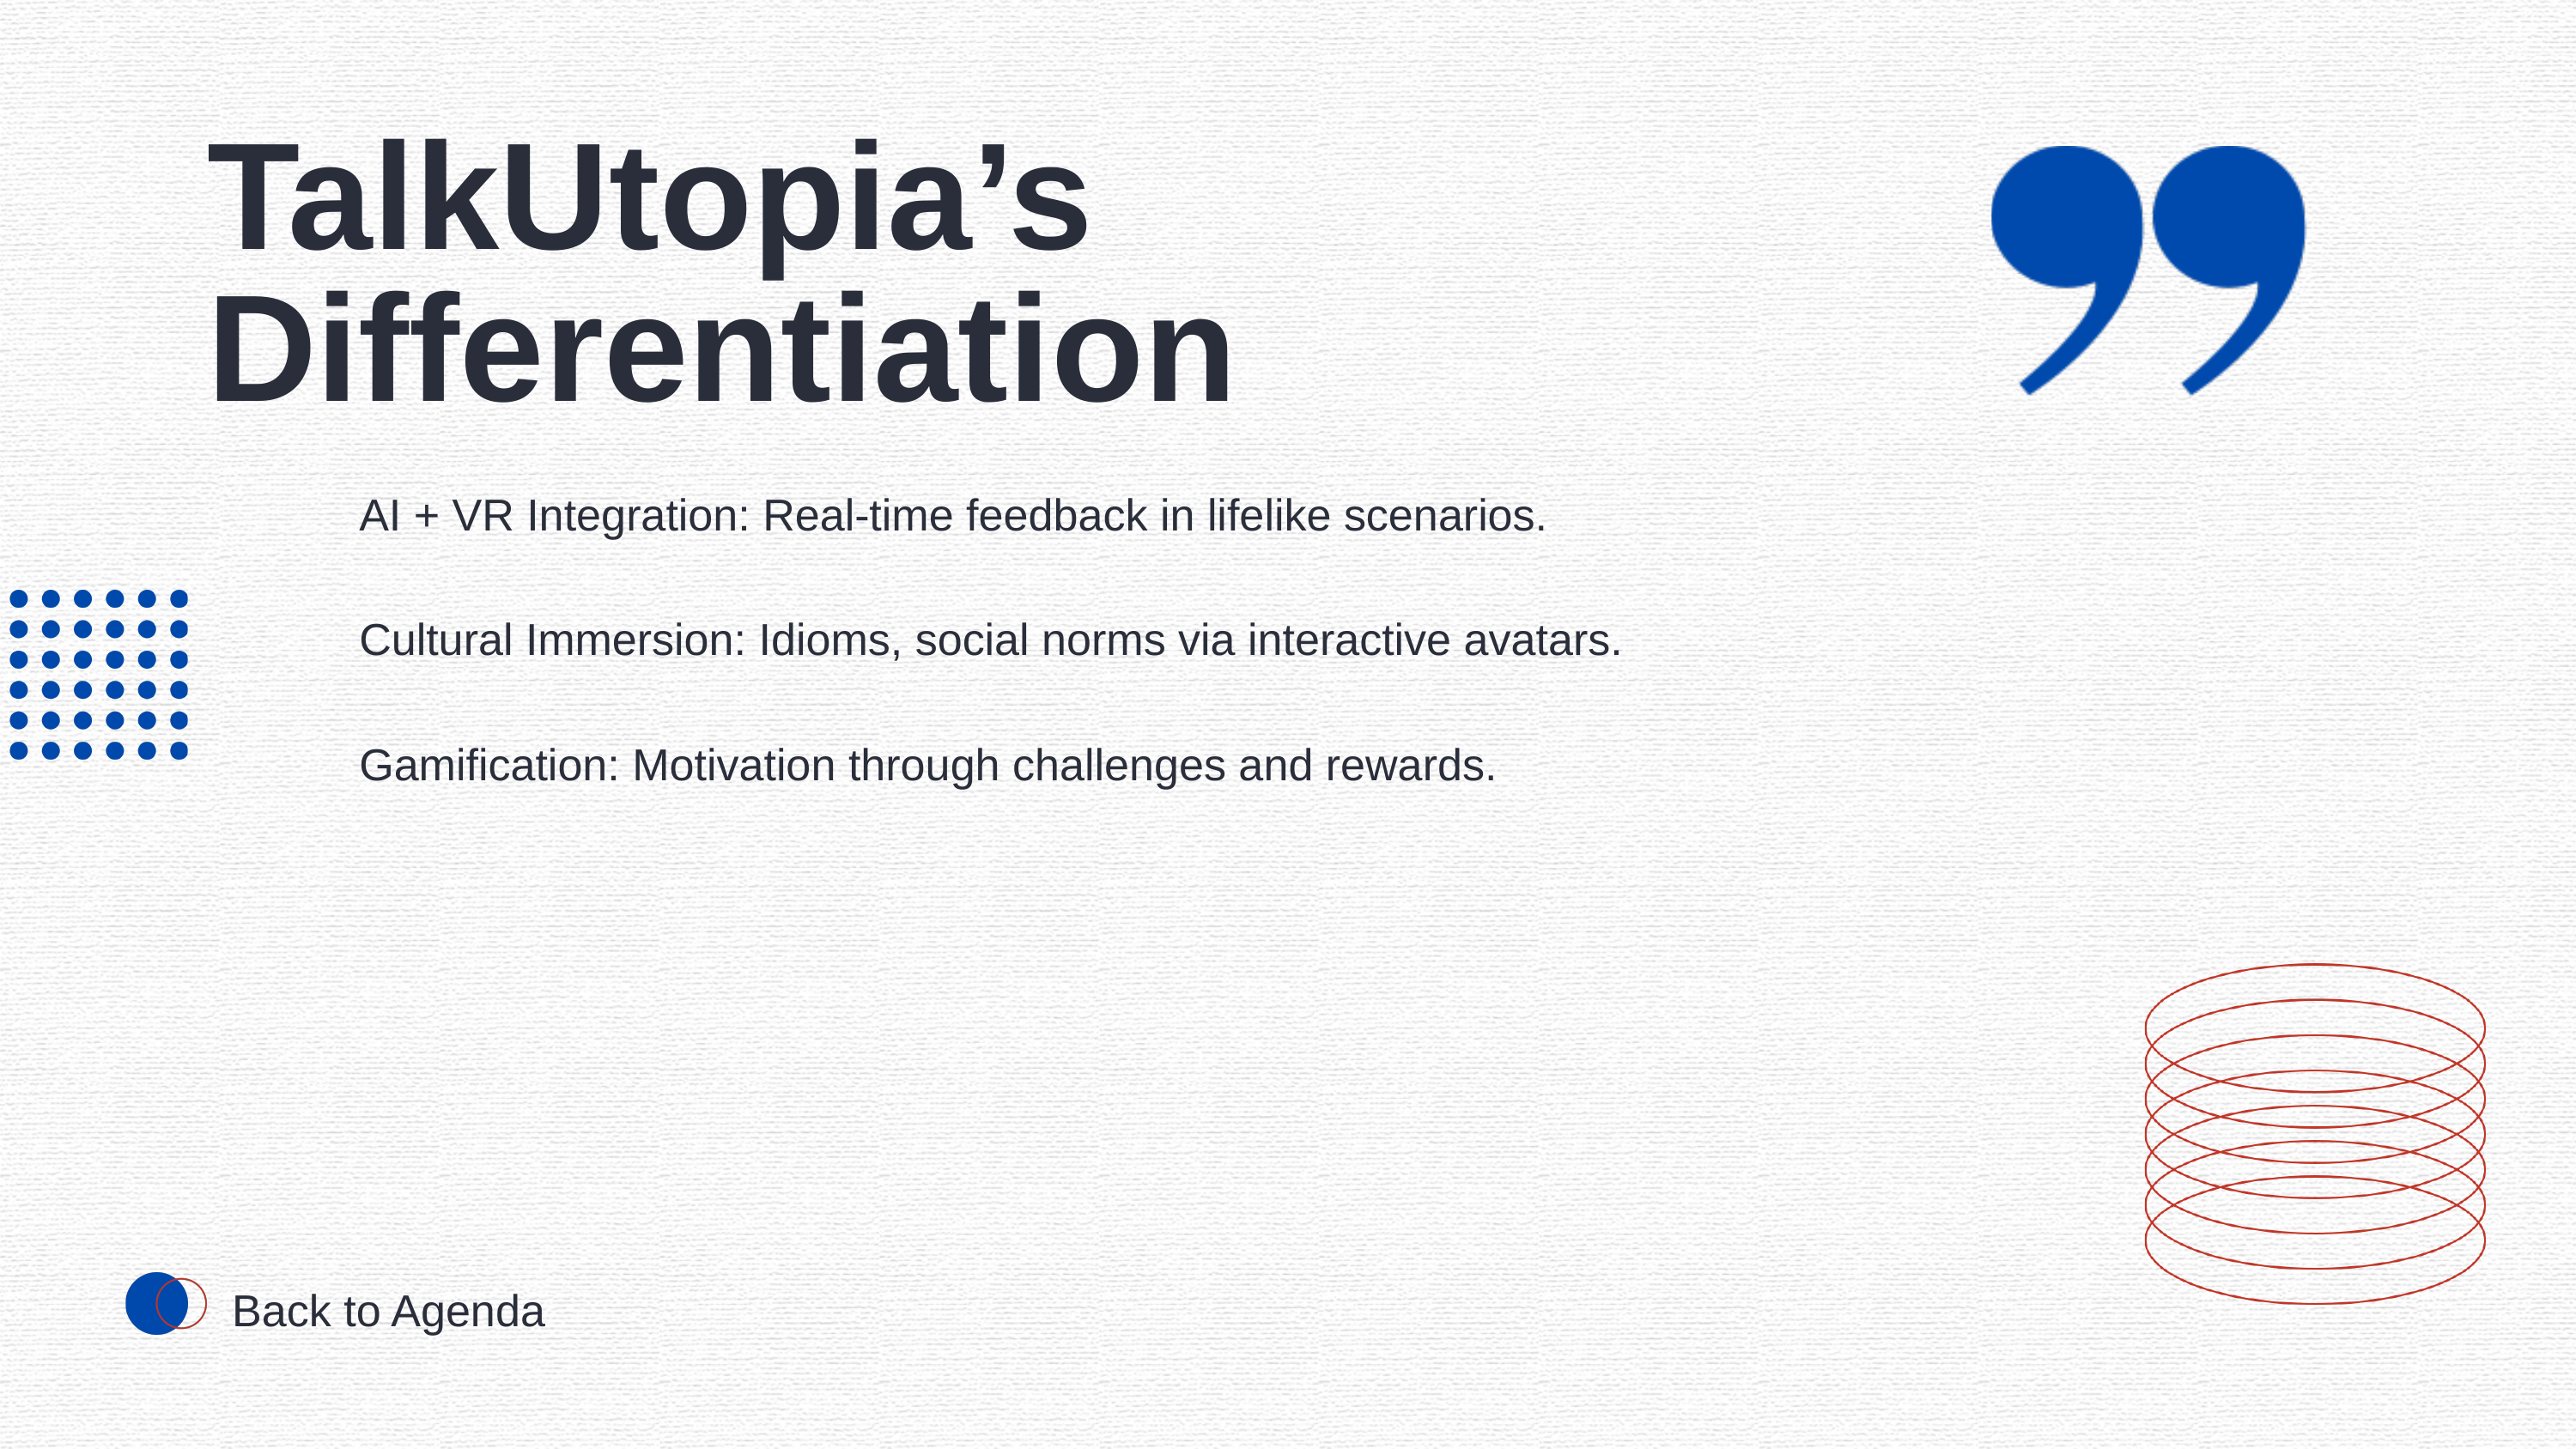

TalkUtopia’s  Differentiation

AI + VR Integration: Real-time feedback in lifelike scenarios.

Cultural Immersion: Idioms, social norms via interactive avatars.

Gamification: Motivation through challenges and rewards.

Back to Agenda